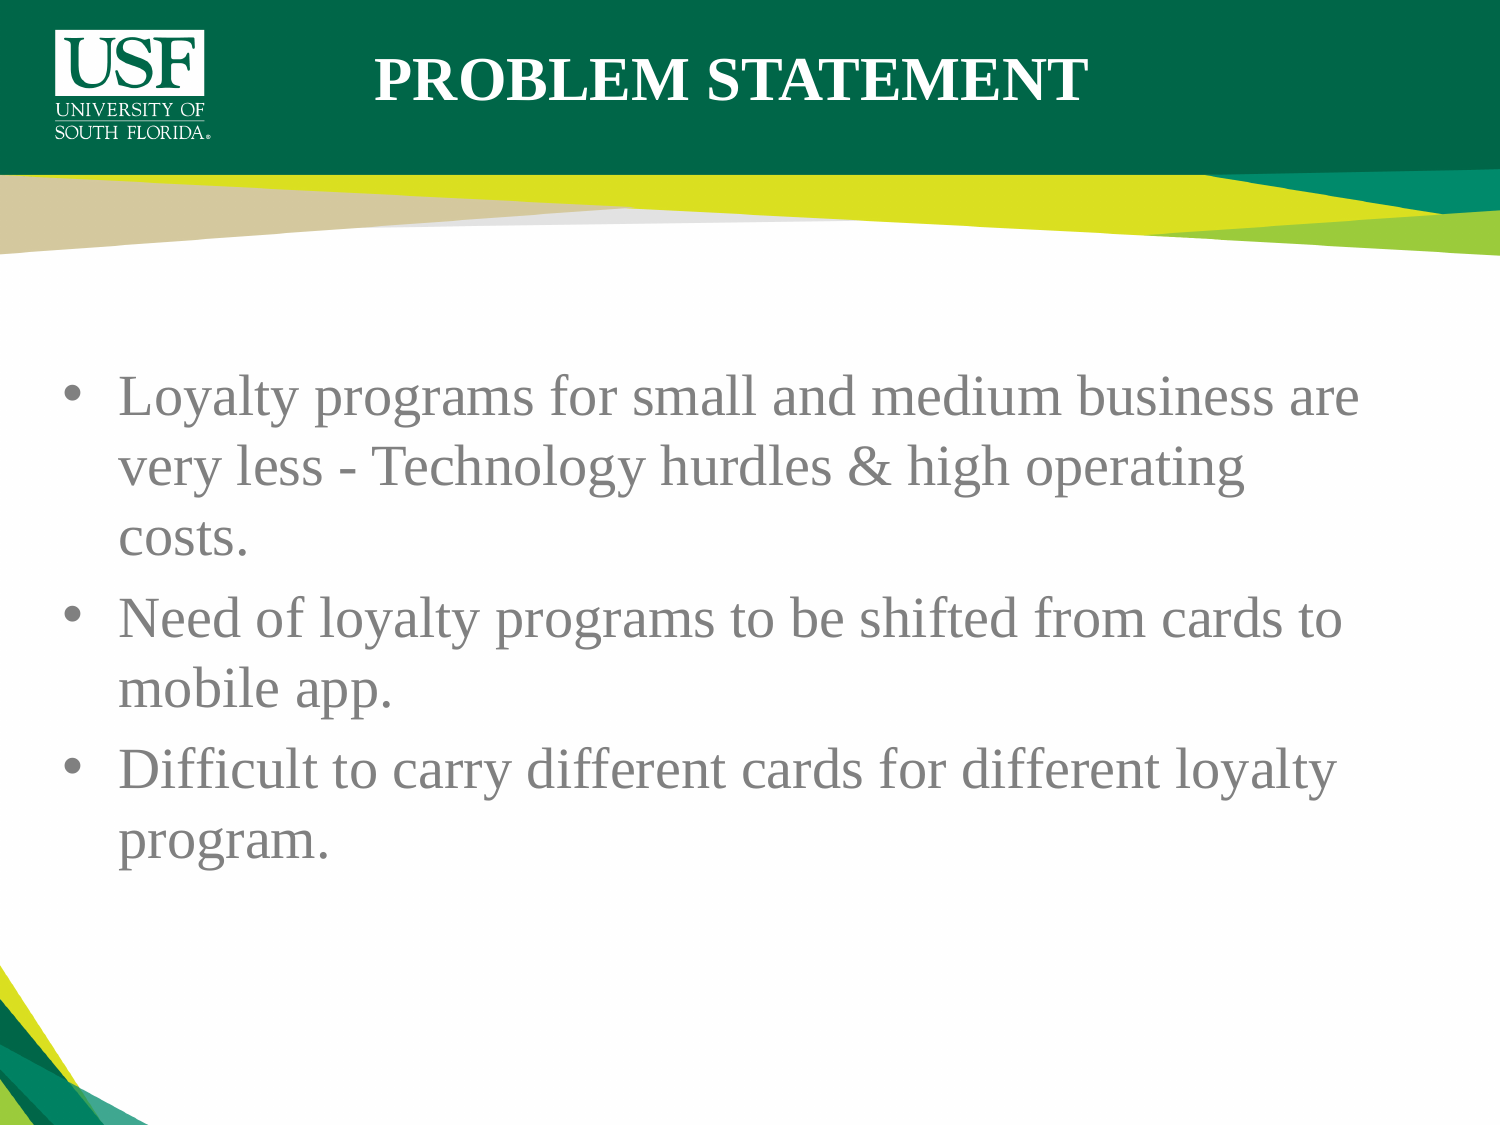

# PROBLEM STATEMENT
Loyalty programs for small and medium business are very less - Technology hurdles & high operating costs.
Need of loyalty programs to be shifted from cards to mobile app.
Difficult to carry different cards for different loyalty program.